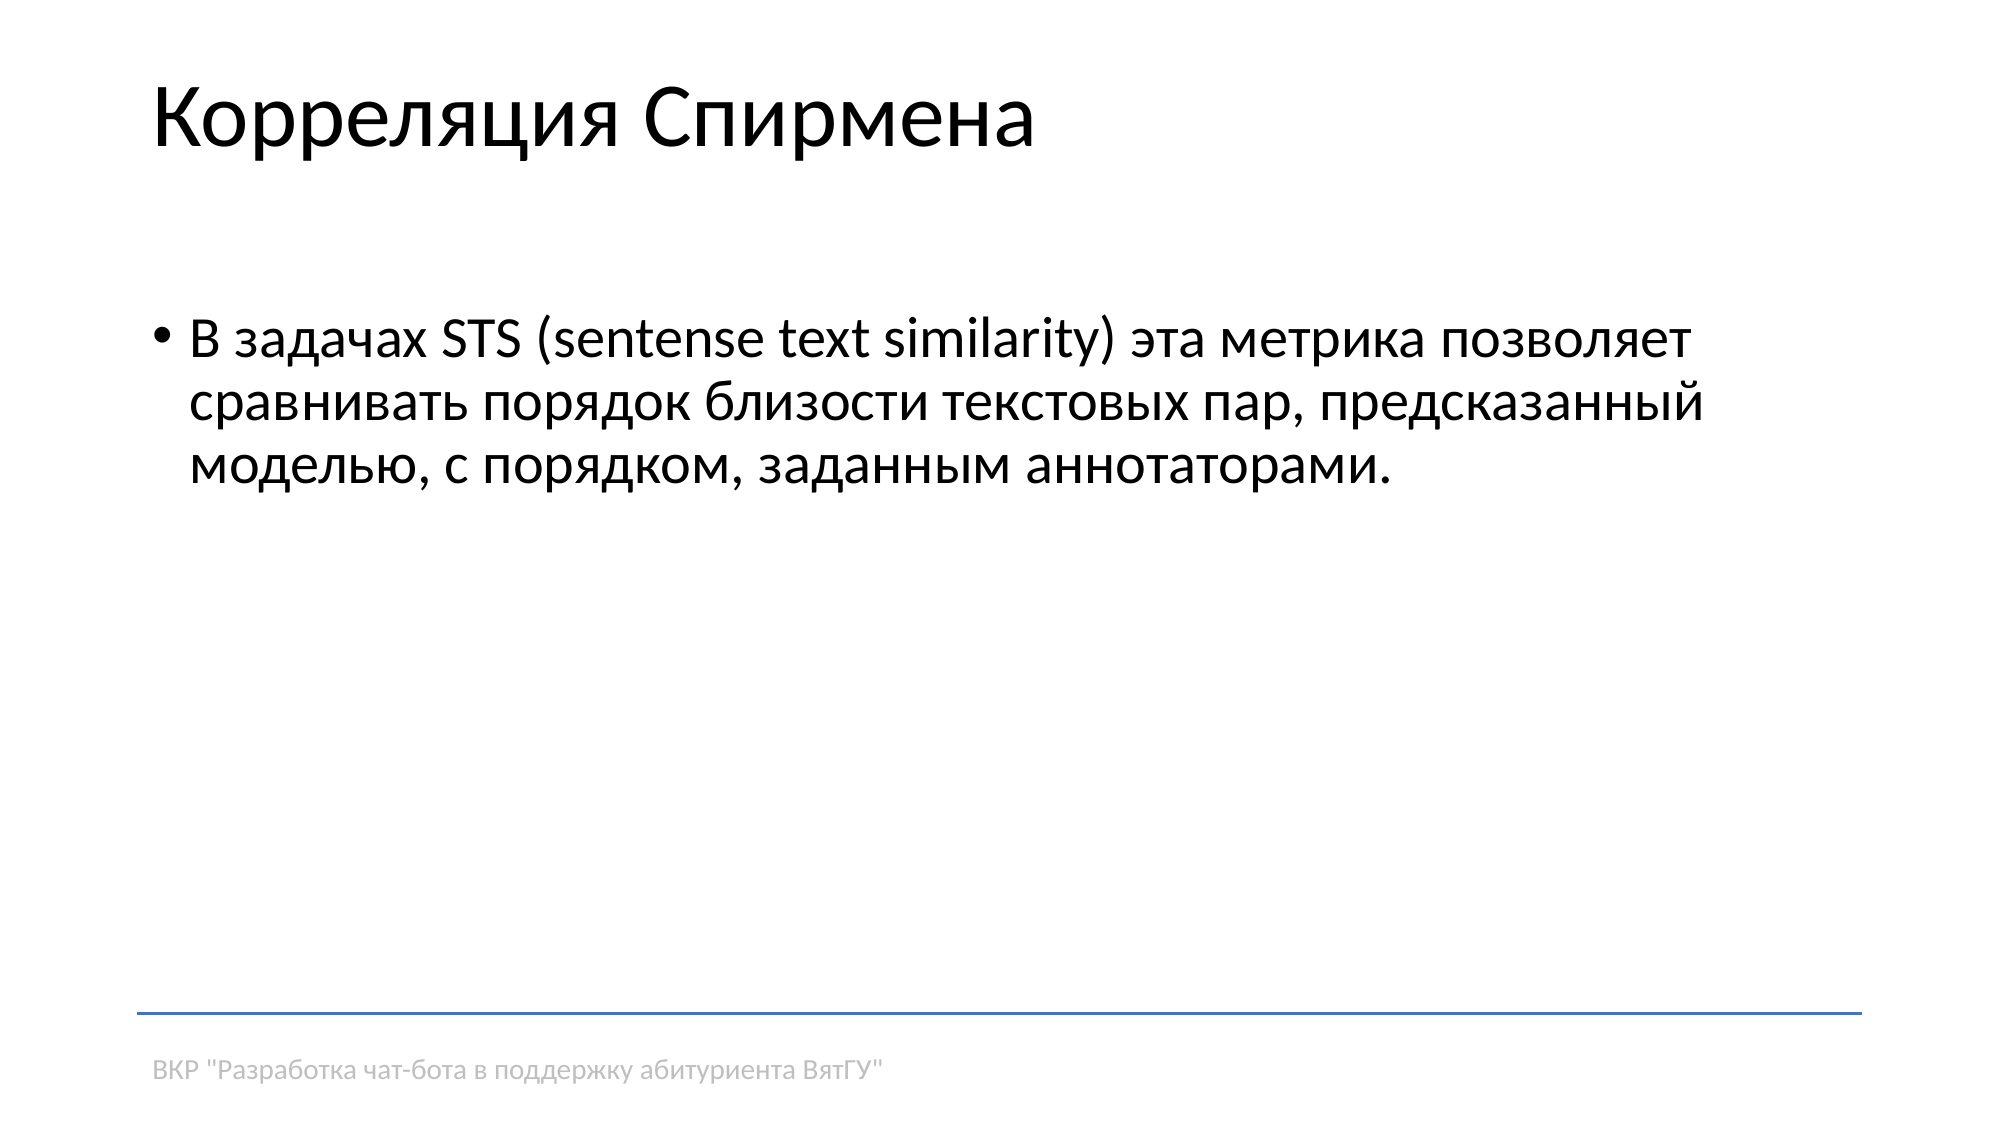

# Корреляция Спирмена
В задачах STS (sentense text similarity) эта метрика позволяет сравнивать порядок близости текстовых пар, предсказанный моделью, с порядком, заданным аннотаторами.
ВКР "Разработка чат-бота в поддержку абитуриента ВятГУ"
42